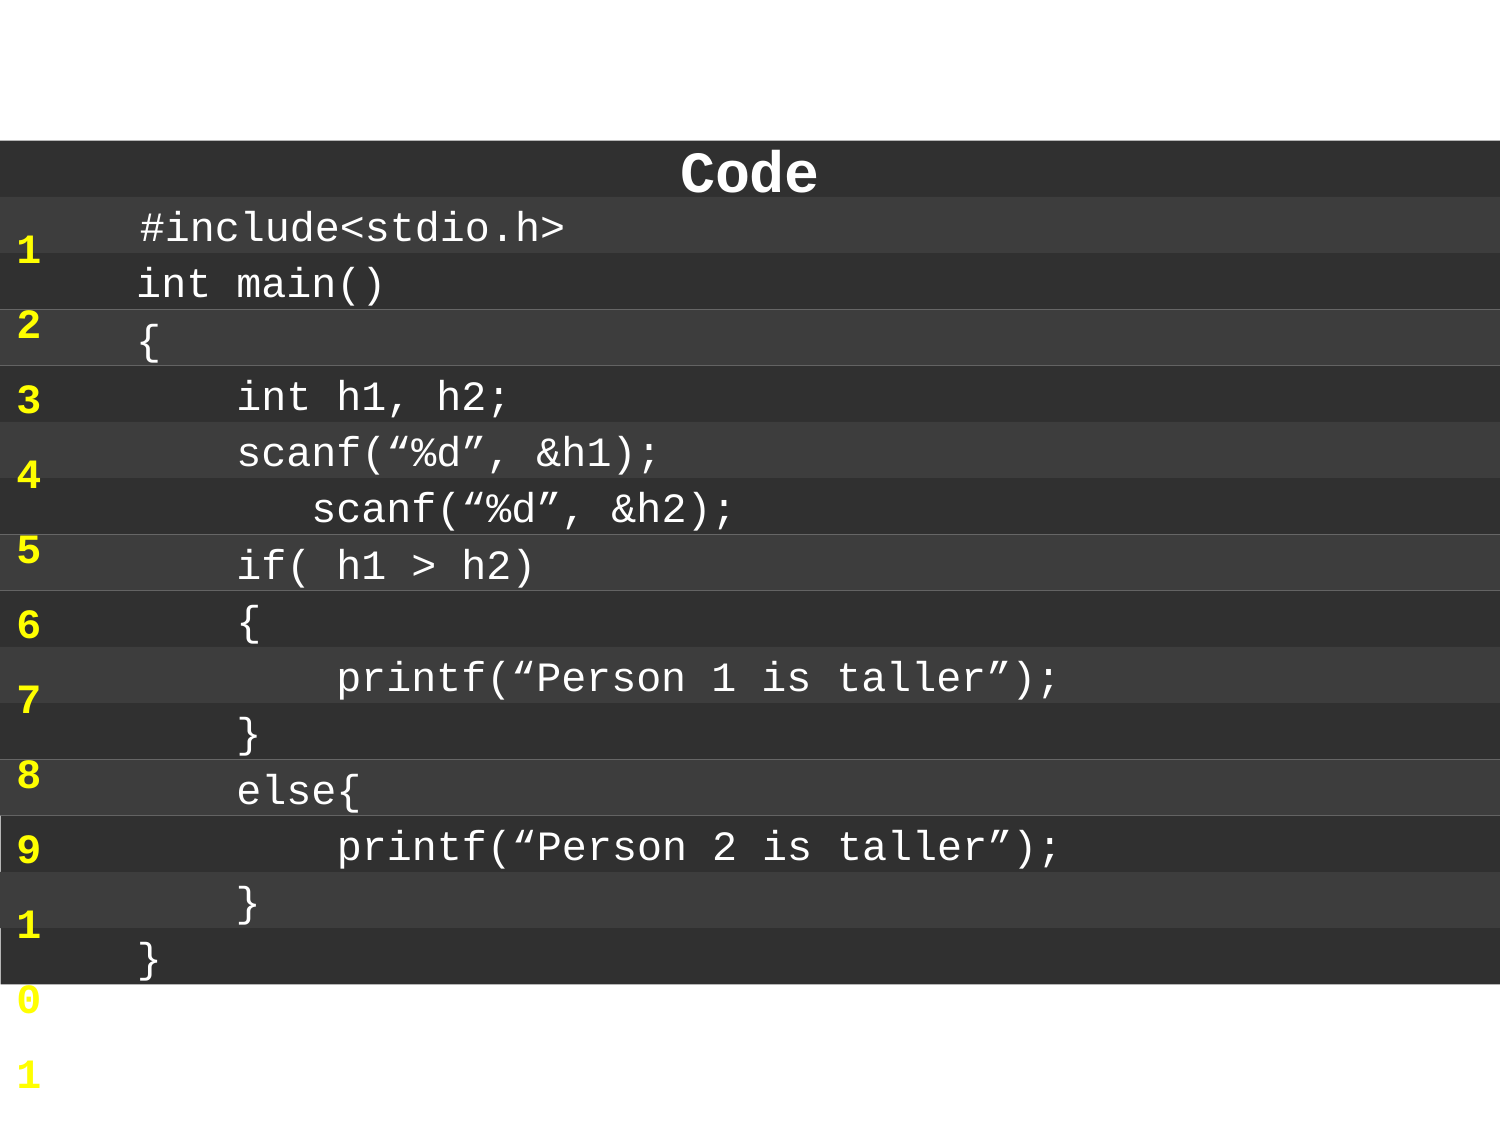

Code
1
2
3
4
5
6
7
8
9
10
11
12
13
14
  #include<stdio.h>
  int main()
  {
      int h1, h2;
      scanf(“%d”, &h1);
  	   scanf(“%d”, &h2);
      if( h1 > h2)
      {
          printf(“Person 1 is taller”);
      }
      else{
          printf(“Person 2 is taller”);
      }
  }